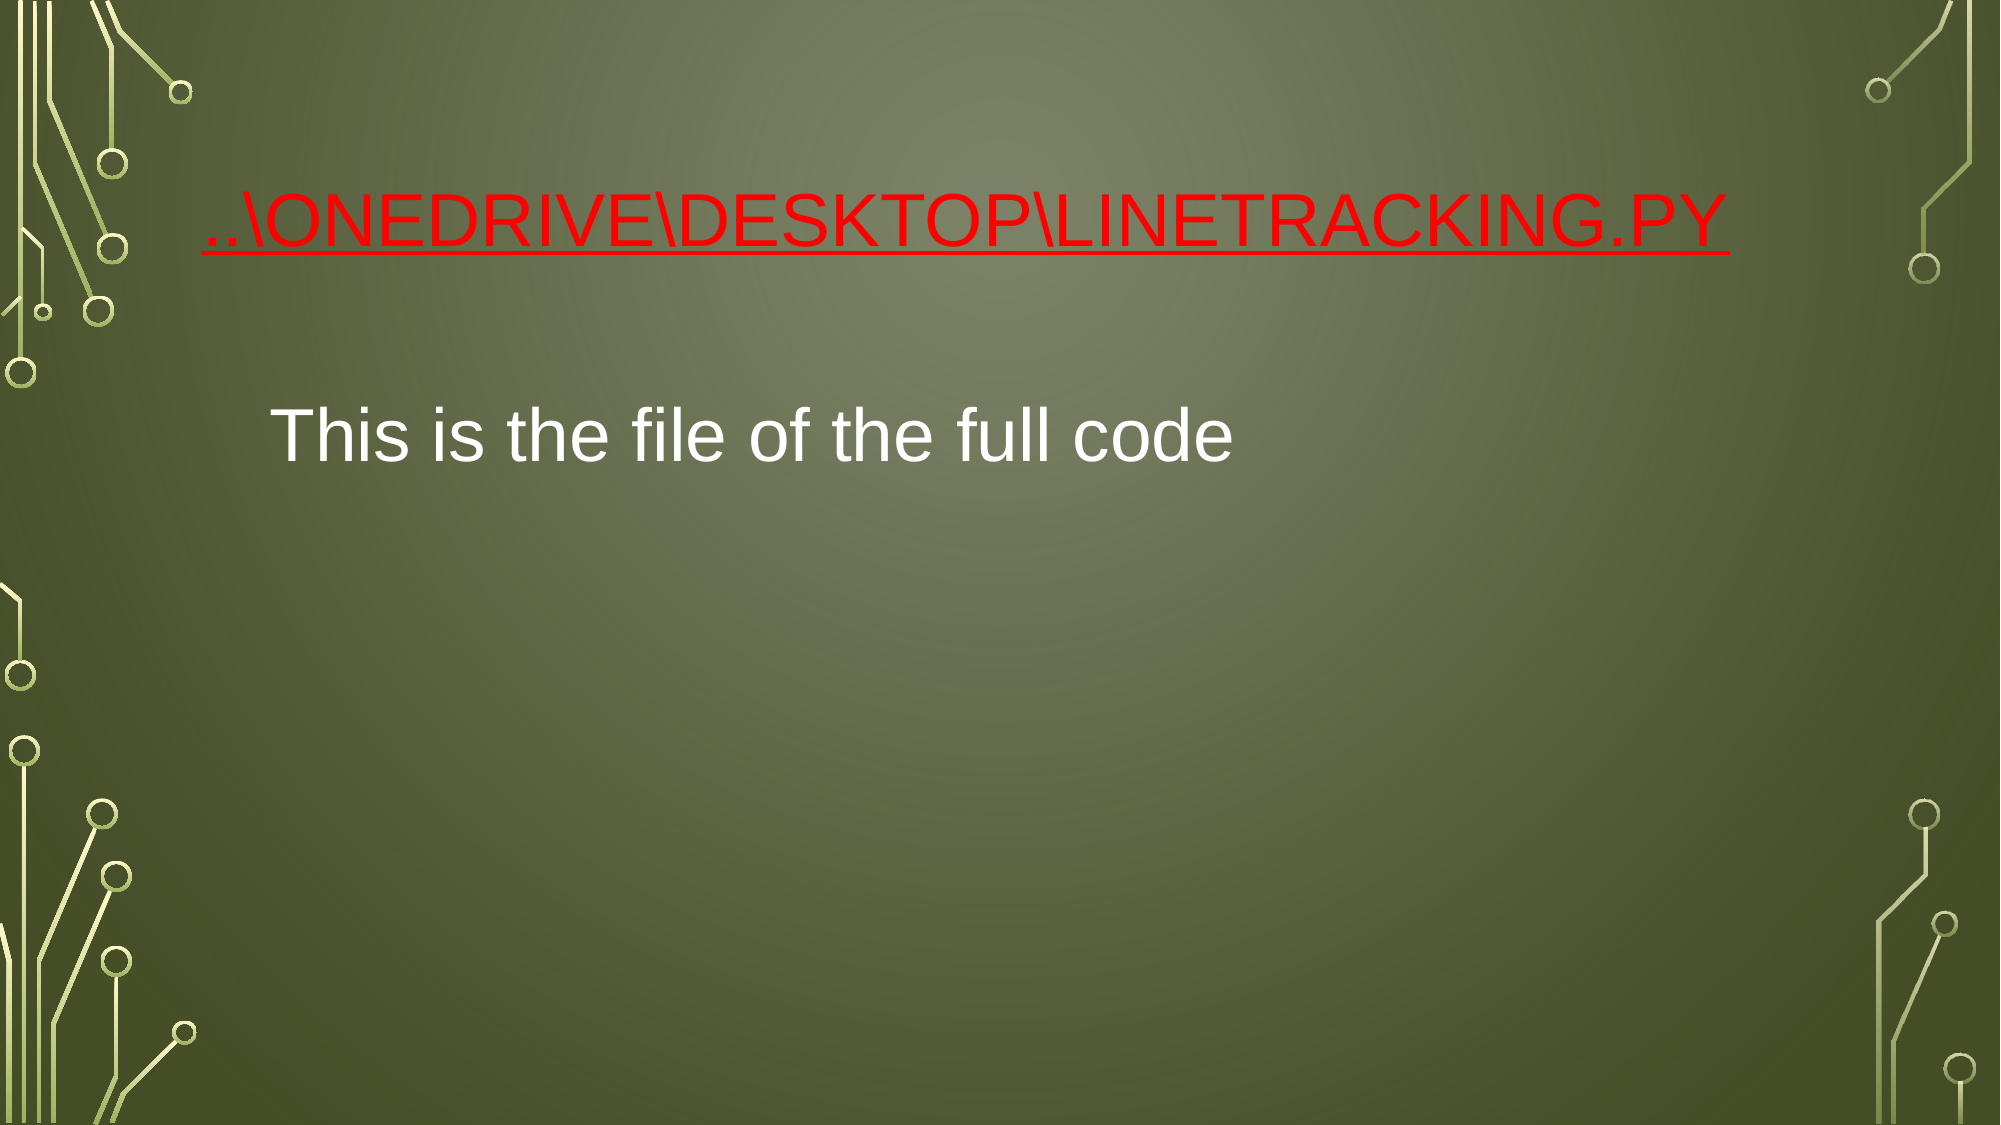

# ..\OneDrive\Desktop\LineTracking.py
This is the file of the full code